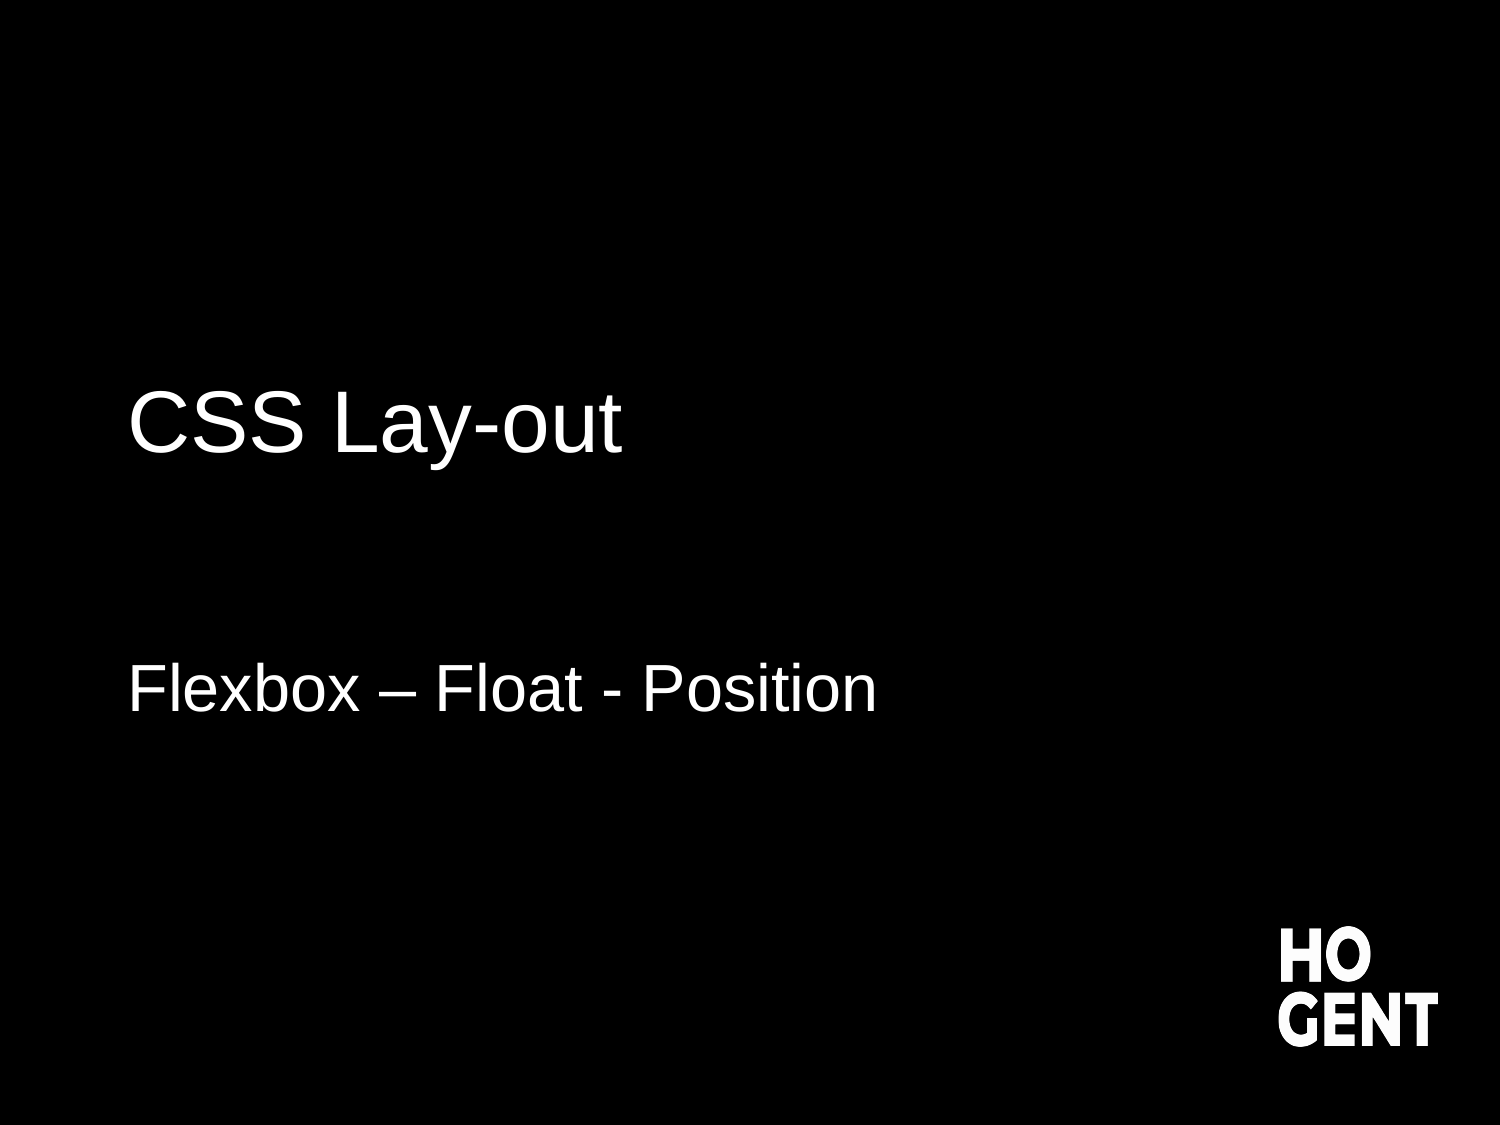

# CSS Lay-out
Flexbox – Float - Position